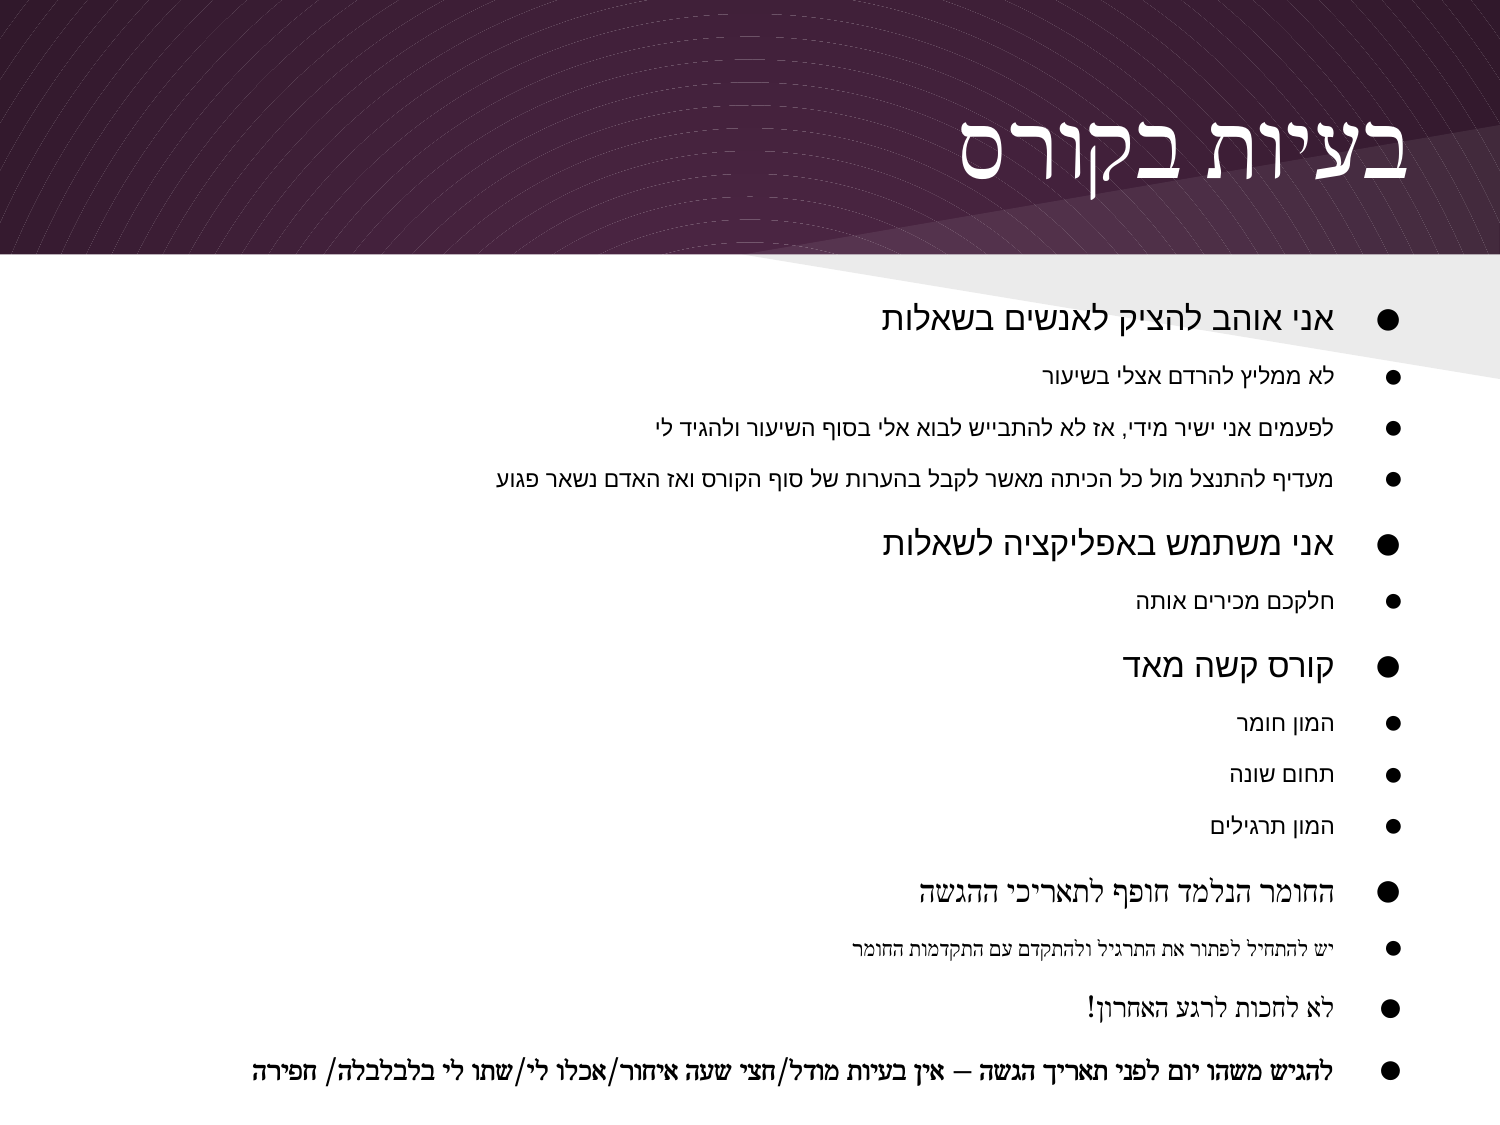

# בעיות בקורס
אני אוהב להציק לאנשים בשאלות
לא ממליץ להרדם אצלי בשיעור
לפעמים אני ישיר מידי, אז לא להתבייש לבוא אלי בסוף השיעור ולהגיד לי
מעדיף להתנצל מול כל הכיתה מאשר לקבל בהערות של סוף הקורס ואז האדם נשאר פגוע
אני משתמש באפליקציה לשאלות
חלקכם מכירים אותה
קורס קשה מאד
המון חומר
תחום שונה
המון תרגילים
החומר הנלמד חופף לתאריכי ההגשה
יש להתחיל לפתור את התרגיל ולהתקדם עם התקדמות החומר
לא לחכות לרגע האחרון!
להגיש משהו יום לפני תאריך הגשה – אין בעיות מודל/חצי שעה איחור/אכלו לי/שתו לי בלבלבלה/ חפירה